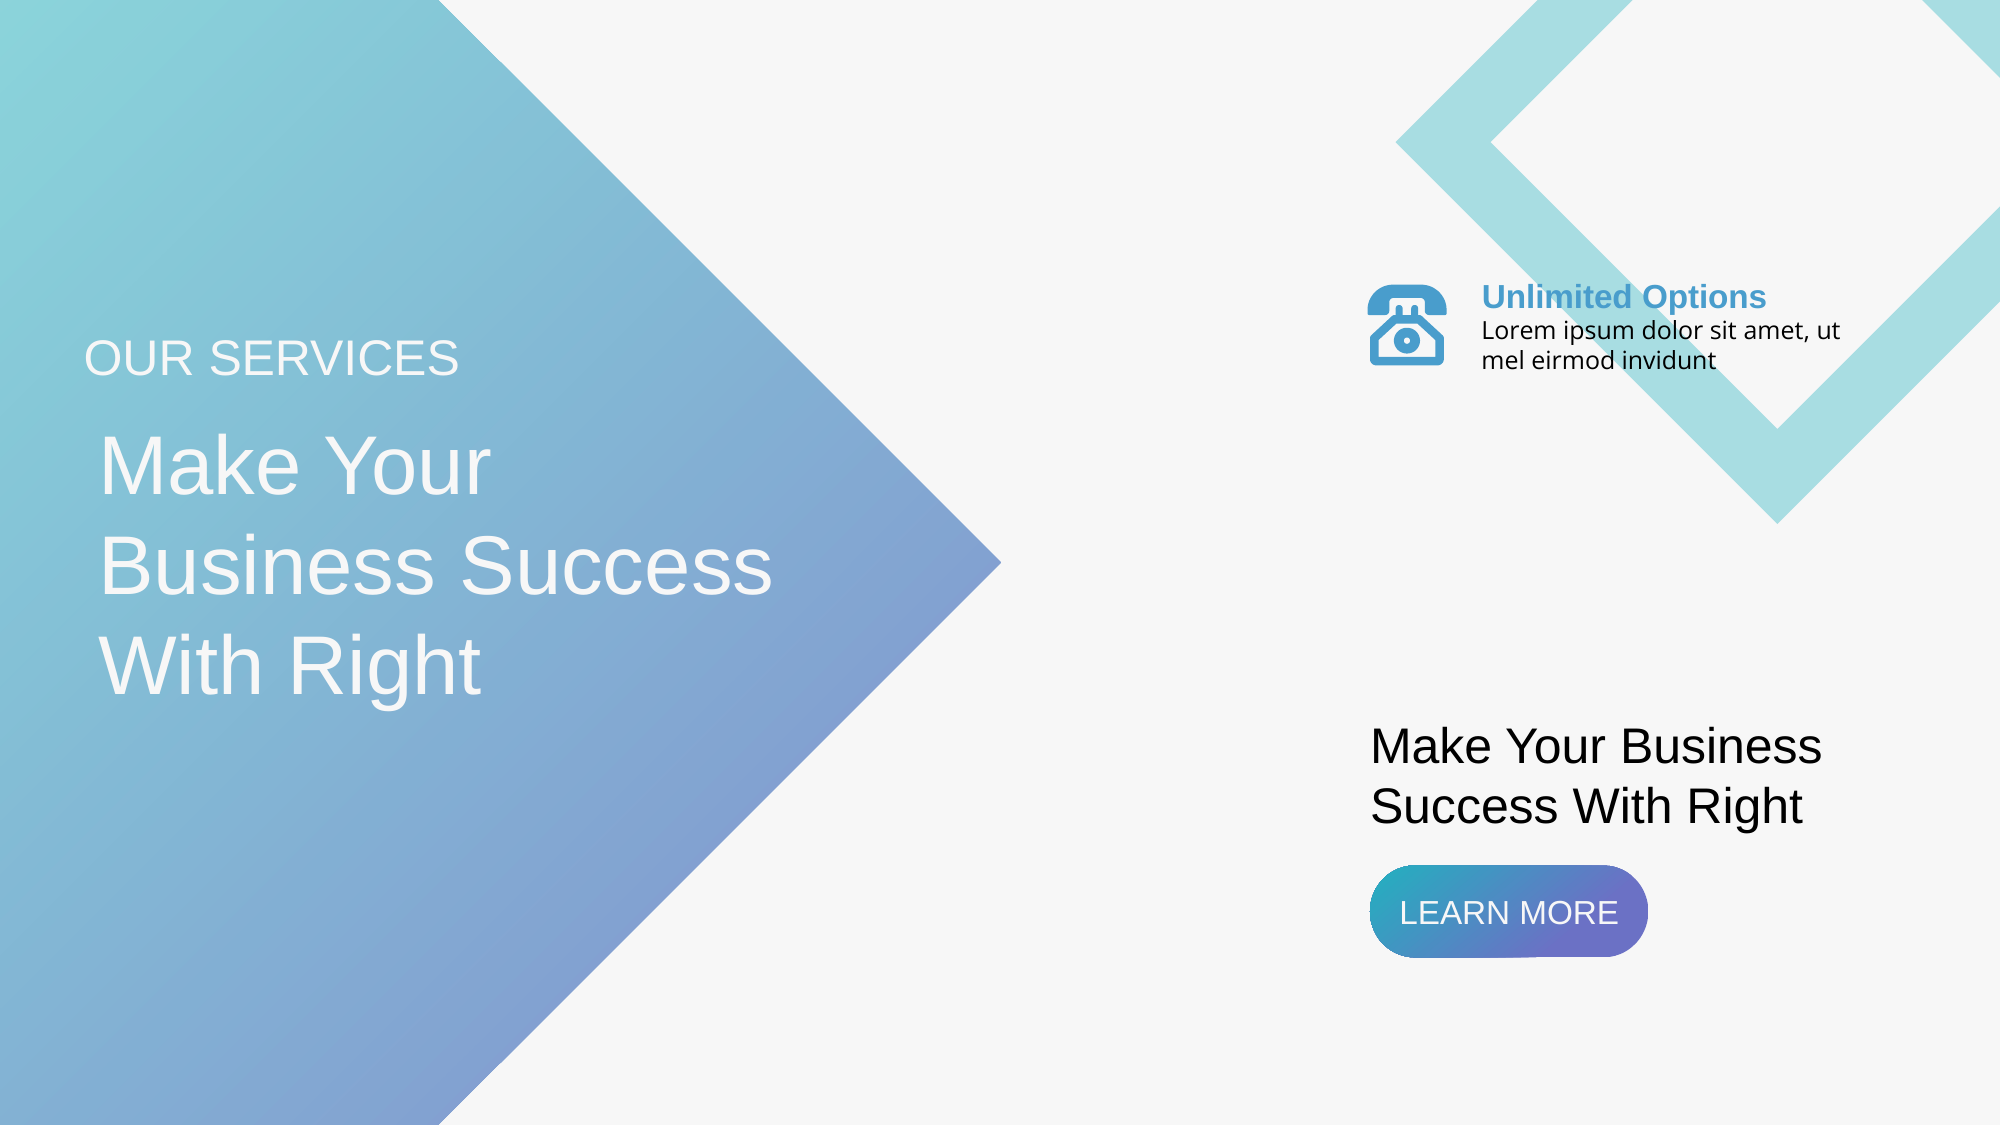

Unlimited Options
Lorem ipsum dolor sit amet, ut mel eirmod invidunt

OUR SERVICES
Make Your Business Success With Right
Make Your Business Success With Right

LEARN MORE